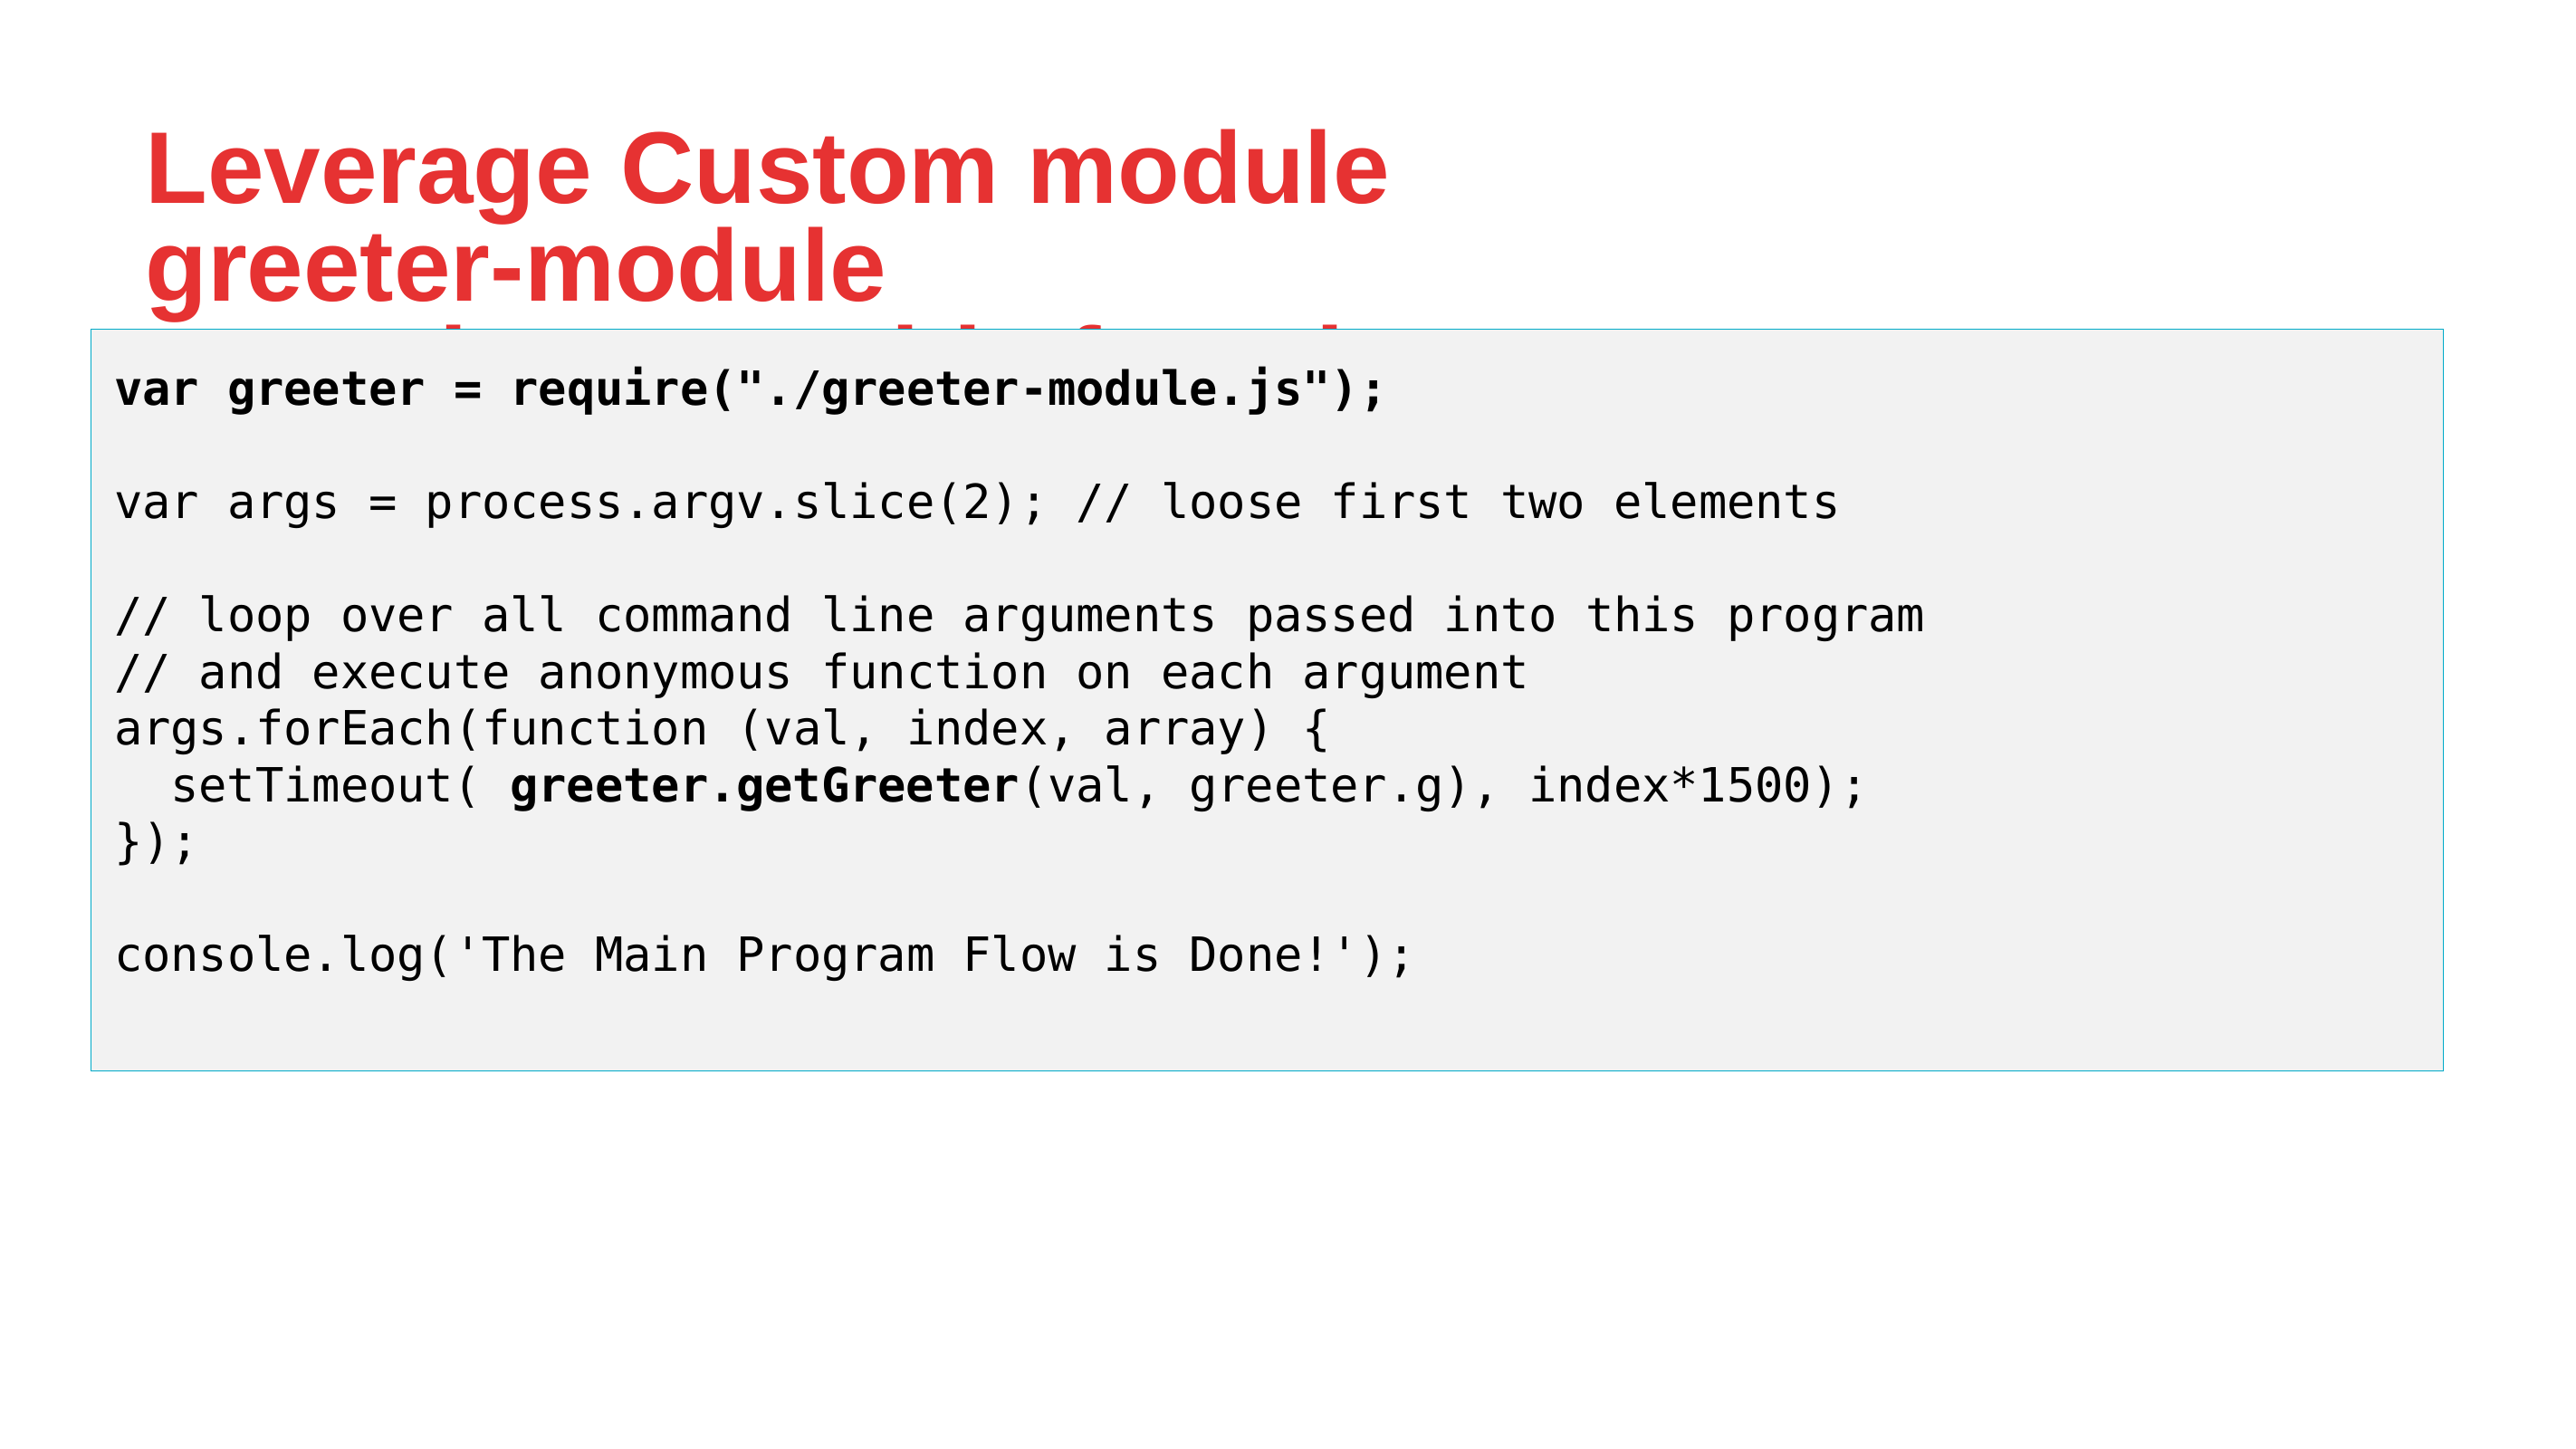

21
# Leverage Custom module greeter-module exposing reusable functions

var greeter = require("./greeter-module.js");
var args = process.argv.slice(2); // loose first two elements

// loop over all command line arguments passed into this program
// and execute anonymous function on each argument
args.forEach(function (val, index, array) {
  setTimeout( greeter.getGreeter(val, greeter.g), index*1500);
});
console.log('The Main Program Flow is Done!');